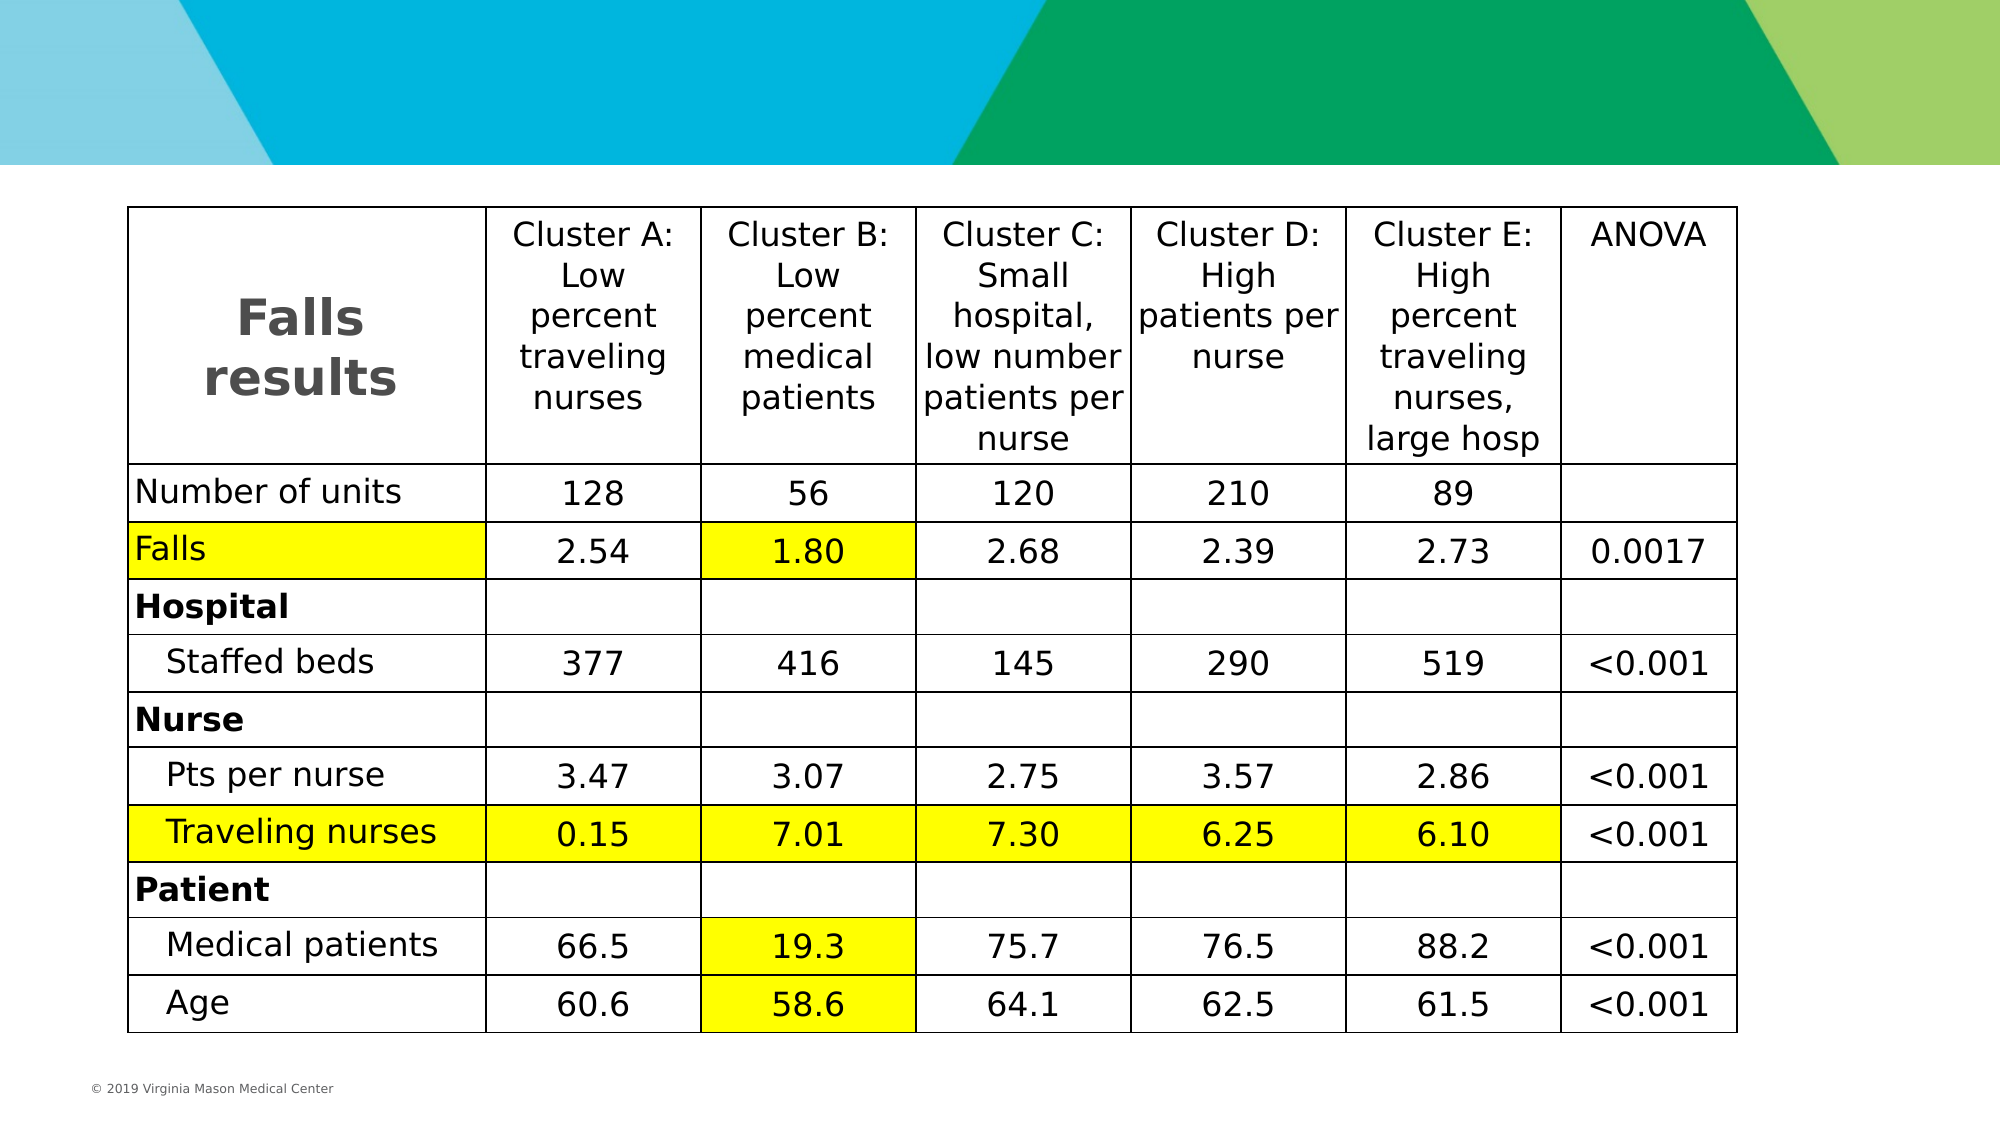

|  | Cluster A: Low percent traveling nurses | Cluster B: Low percent medical patients | Cluster C: Small hospital, low number patients per nurse | Cluster D: High patients per nurse | Cluster E: High percent traveling nurses, large hosp | ANOVA |
| --- | --- | --- | --- | --- | --- | --- |
| Number of units | 128 | 56 | 120 | 210 | 89 |  |
| Falls | 2.54 | 1.80 | 2.68 | 2.39 | 2.73 | 0.0017 |
| Hospital |  |  |  |  |  |  |
| Staffed beds | 377 | 416 | 145 | 290 | 519 | <0.001 |
| Nurse |  |  |  |  |  |  |
| Pts per nurse | 3.47 | 3.07 | 2.75 | 3.57 | 2.86 | <0.001 |
| Traveling nurses | 0.15 | 7.01 | 7.30 | 6.25 | 6.10 | <0.001 |
| Patient |  |  |  |  |  |  |
| Medical patients | 66.5 | 19.3 | 75.7 | 76.5 | 88.2 | <0.001 |
| Age | 60.6 | 58.6 | 64.1 | 62.5 | 61.5 | <0.001 |
Falls results